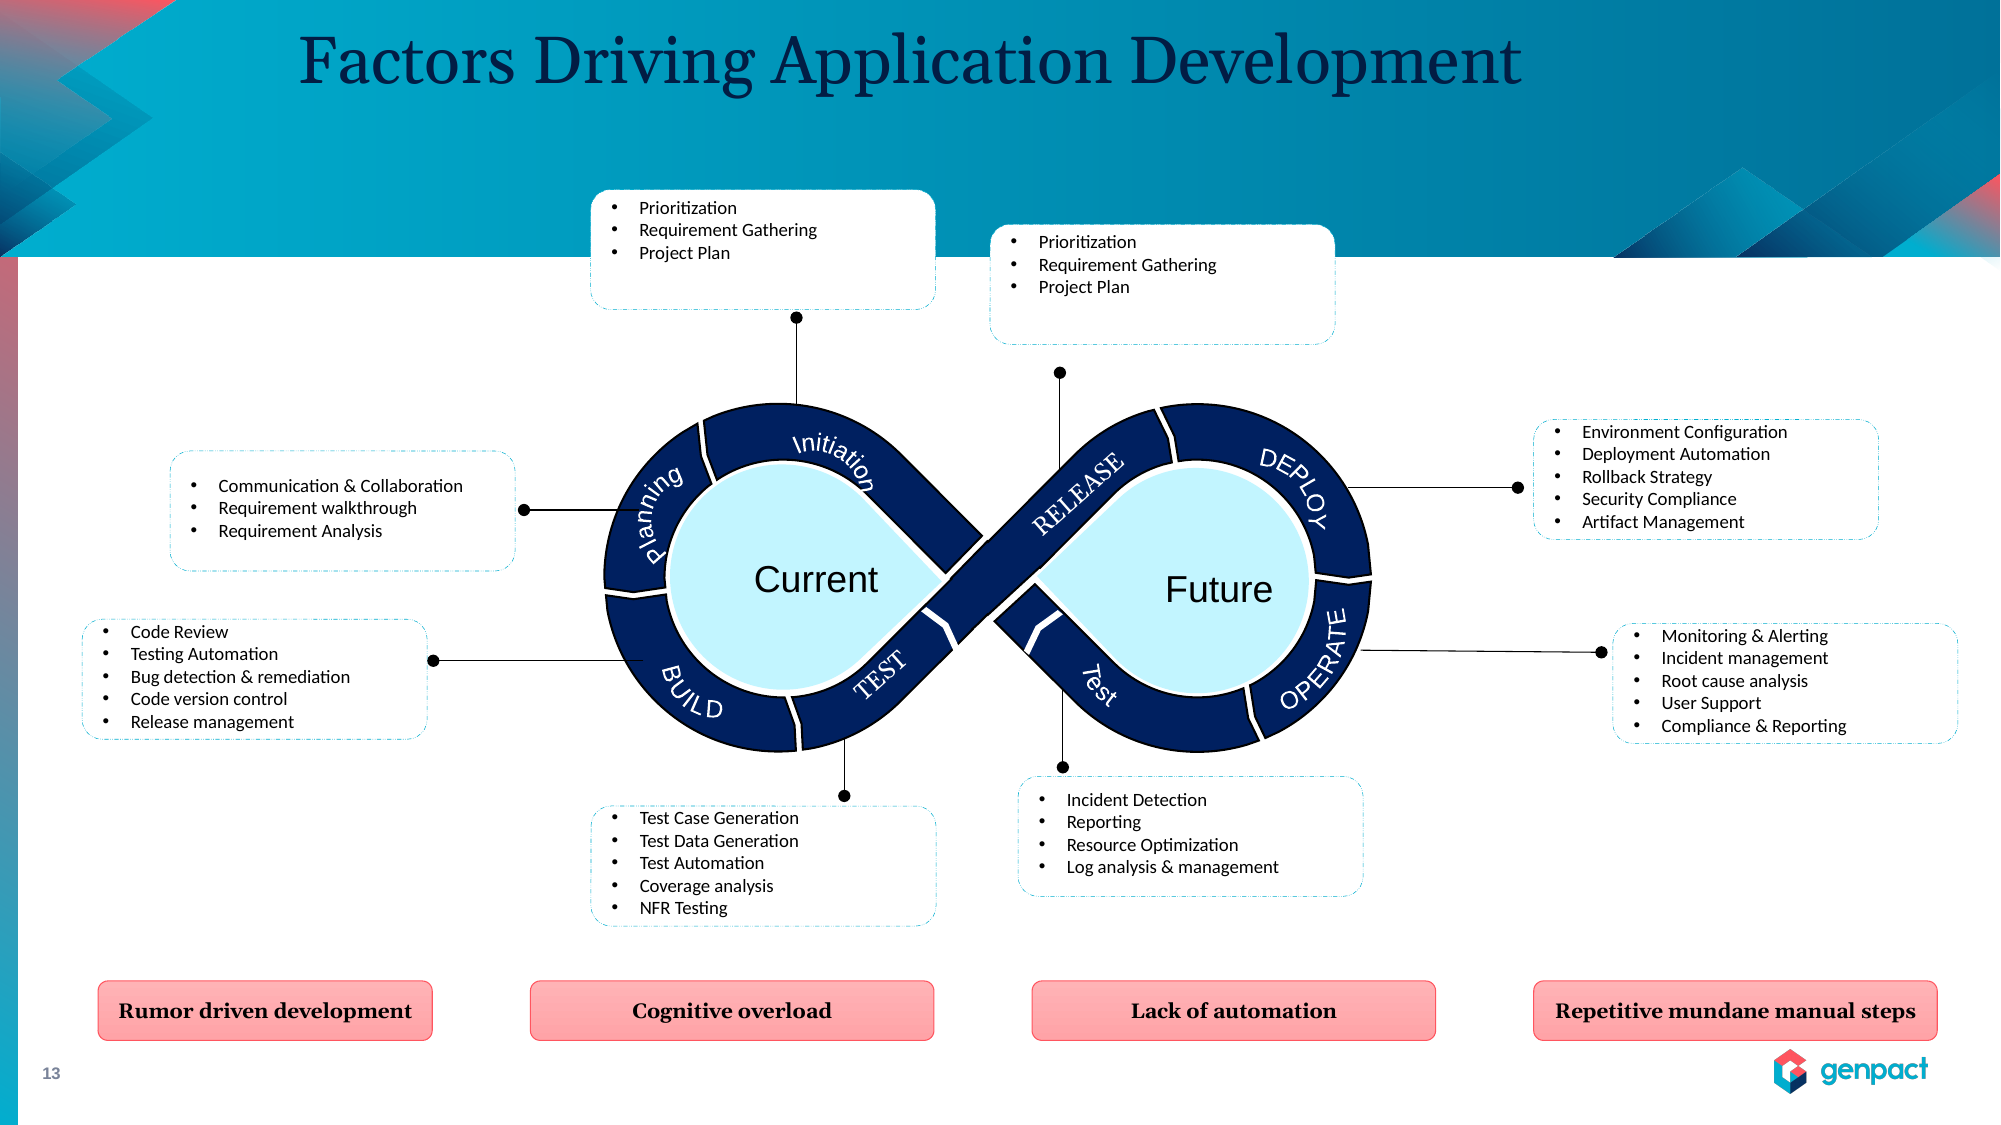

# Factors Driving Application Development
Prioritization
Requirement Gathering
Project Plan
Prioritization
Requirement Gathering
Project Plan

Initiation
DEPLOY
Planning
RELEASE
OPERATE

BUILD

TEST
Test
Environment Configuration
Deployment Automation
Rollback Strategy
Security Compliance
Artifact Management
Communication & Collaboration
Requirement walkthrough
Requirement Analysis

Current
Future
Code Review
Testing Automation
Bug detection & remediation
Code version control
Release management
Monitoring & Alerting
Incident management
Root cause analysis
User Support
Compliance & Reporting
Incident Detection
Reporting
Resource Optimization
Log analysis & management
Test Case Generation
Test Data Generation
Test Automation
Coverage analysis
NFR Testing
Rumor driven development
Cognitive overload
Lack of automation
Repetitive mundane manual steps